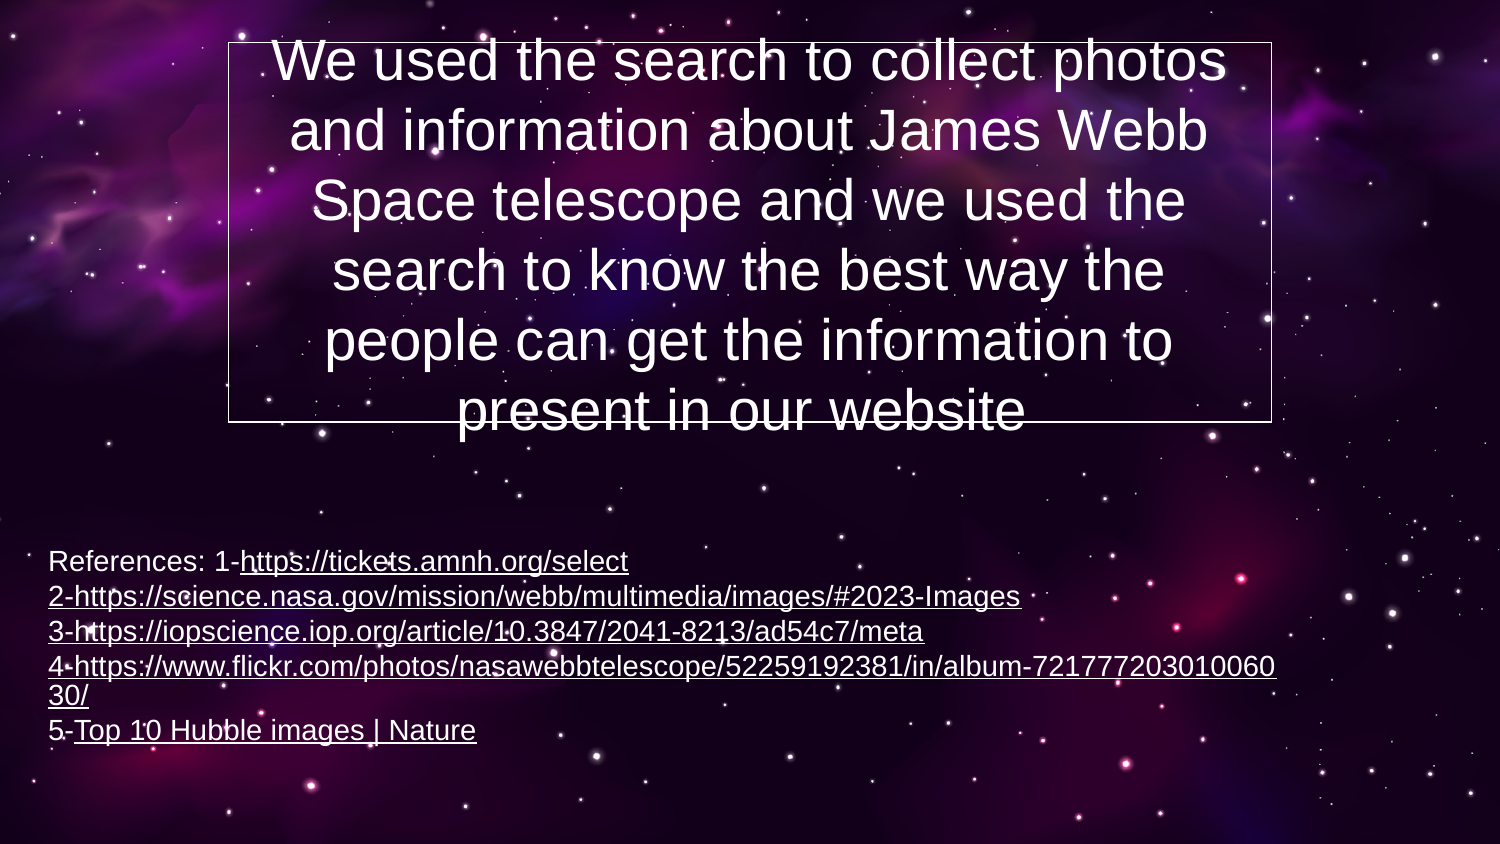

# We used the search to collect photos and information about James Webb Space telescope and we used the search to know the best way the people can get the information to present in our website
References: 1-https://tickets.amnh.org/select
2-https://science.nasa.gov/mission/webb/multimedia/images/#2023-Images
3-https://iopscience.iop.org/article/10.3847/2041-8213/ad54c7/meta
4-https://www.flickr.com/photos/nasawebbtelescope/52259192381/in/album-72177720301006030/
5-Top 10 Hubble images | Nature